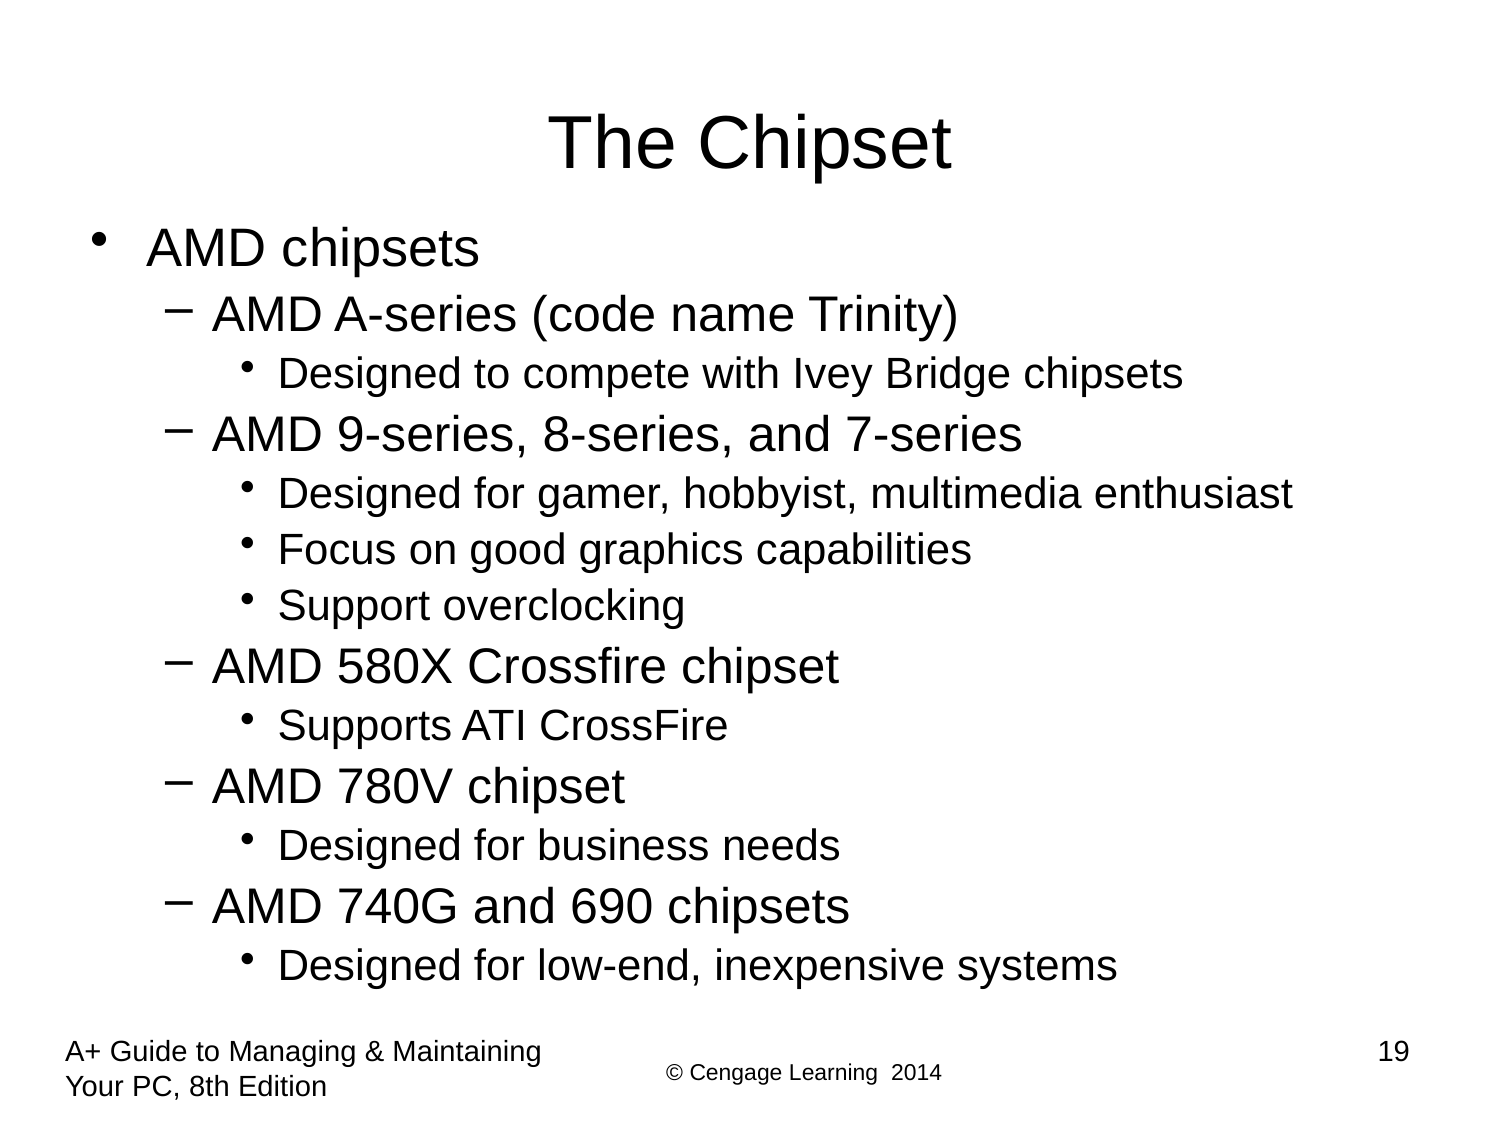

# The Chipset
AMD chipsets
AMD A-series (code name Trinity)
Designed to compete with Ivey Bridge chipsets
AMD 9-series, 8-series, and 7-series
Designed for gamer, hobbyist, multimedia enthusiast
Focus on good graphics capabilities
Support overclocking
AMD 580X Crossfire chipset
Supports ATI CrossFire
AMD 780V chipset
Designed for business needs
AMD 740G and 690 chipsets
Designed for low-end, inexpensive systems
19
A+ Guide to Managing & Maintaining Your PC, 8th Edition